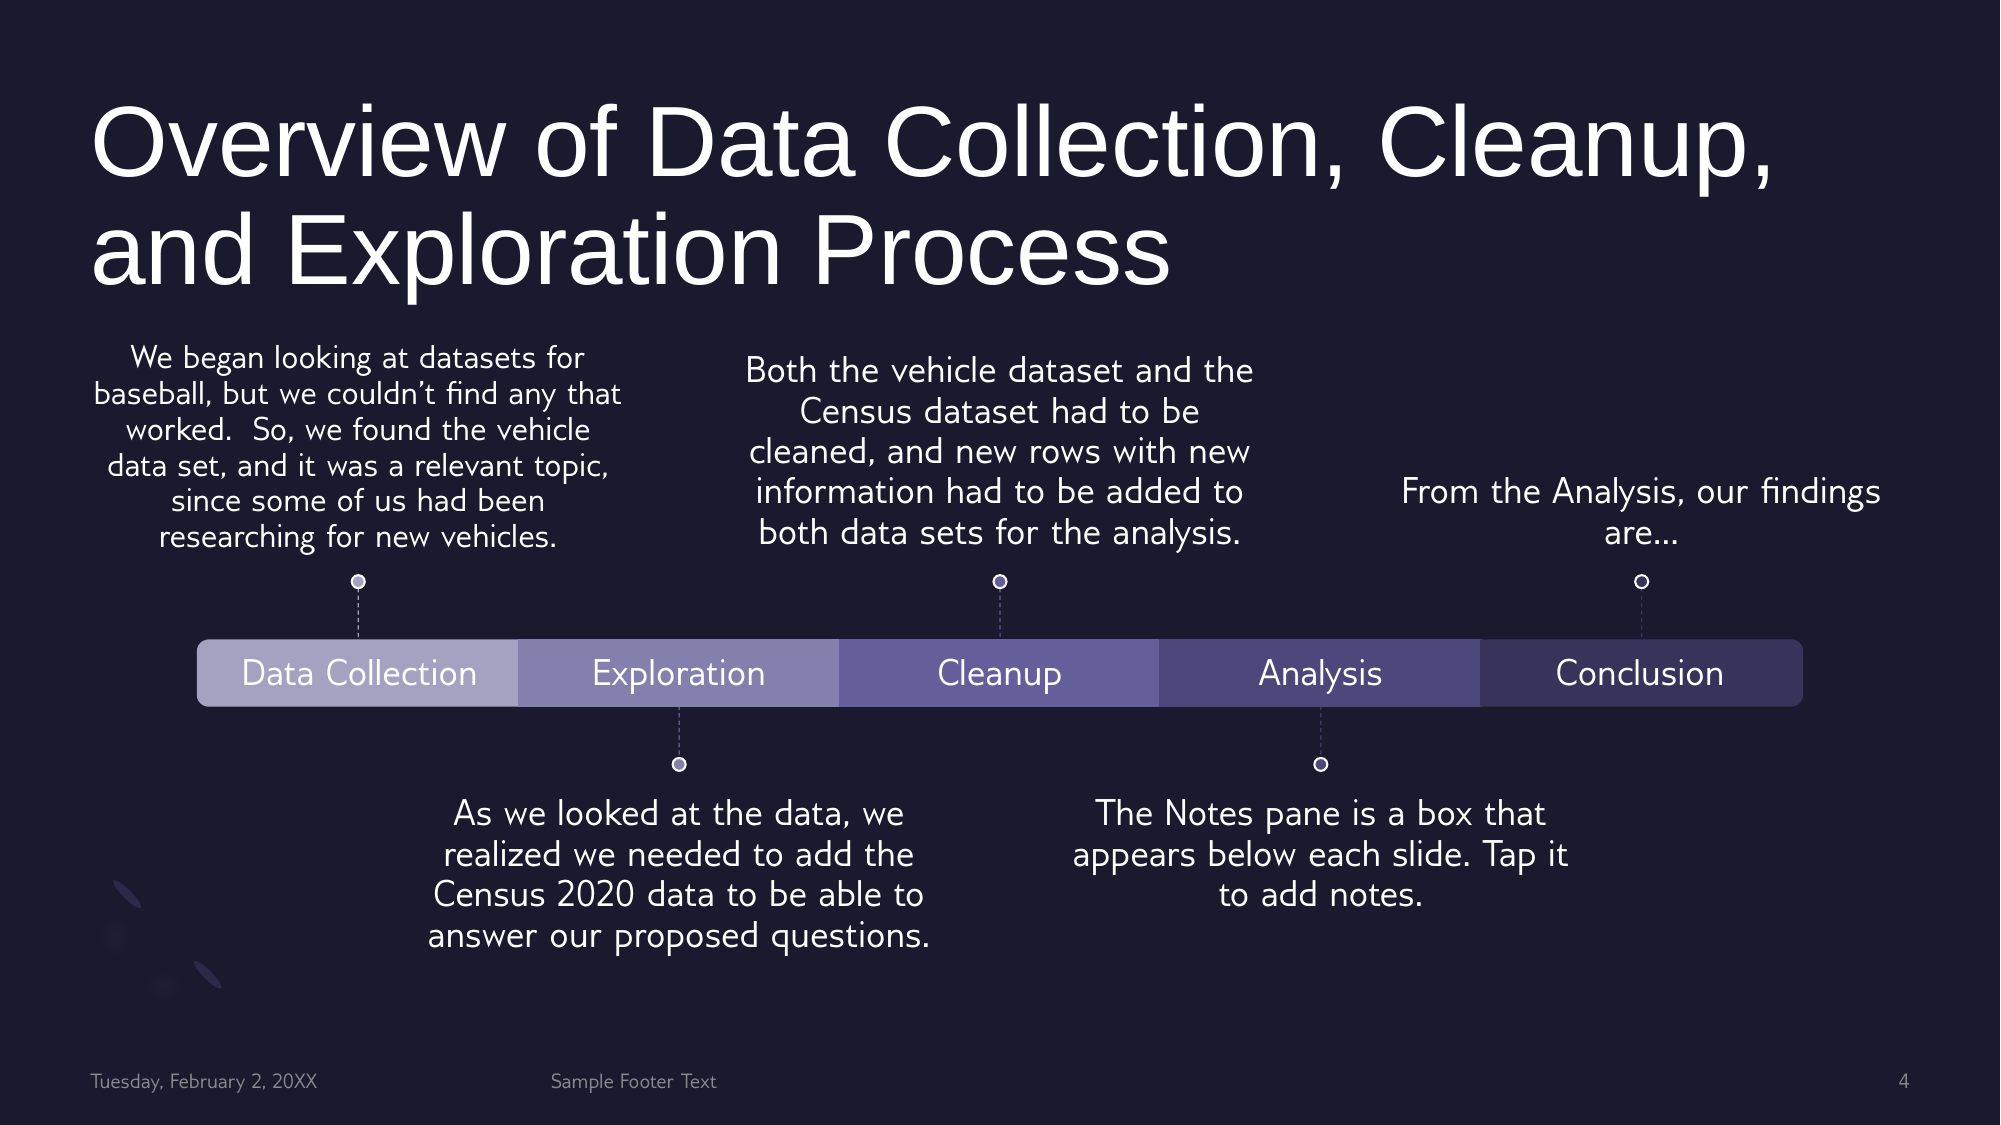

# Overview of Data Collection, Cleanup, and Exploration Process
Data Collection
We began looking at datasets for baseball, but we couldn’t find any that worked.  So, we found the vehicle data set, and it was a relevant topic, since some of us had been researching for new vehicles.
Exploration
As we looked at the data, we realized we needed to add the Census 2020 data to be able to answer our proposed questions.
Cleanup
Both the vehicle dataset and the Census dataset had to be cleaned, and new rows with new information had to be added to both data sets for the analysis.
Analysis
The Notes pane is a box that appears below each slide. Tap it to add notes.
Conclusion
From the Analysis, our findings are…
Tuesday, February 2, 20XX
Sample Footer Text
4